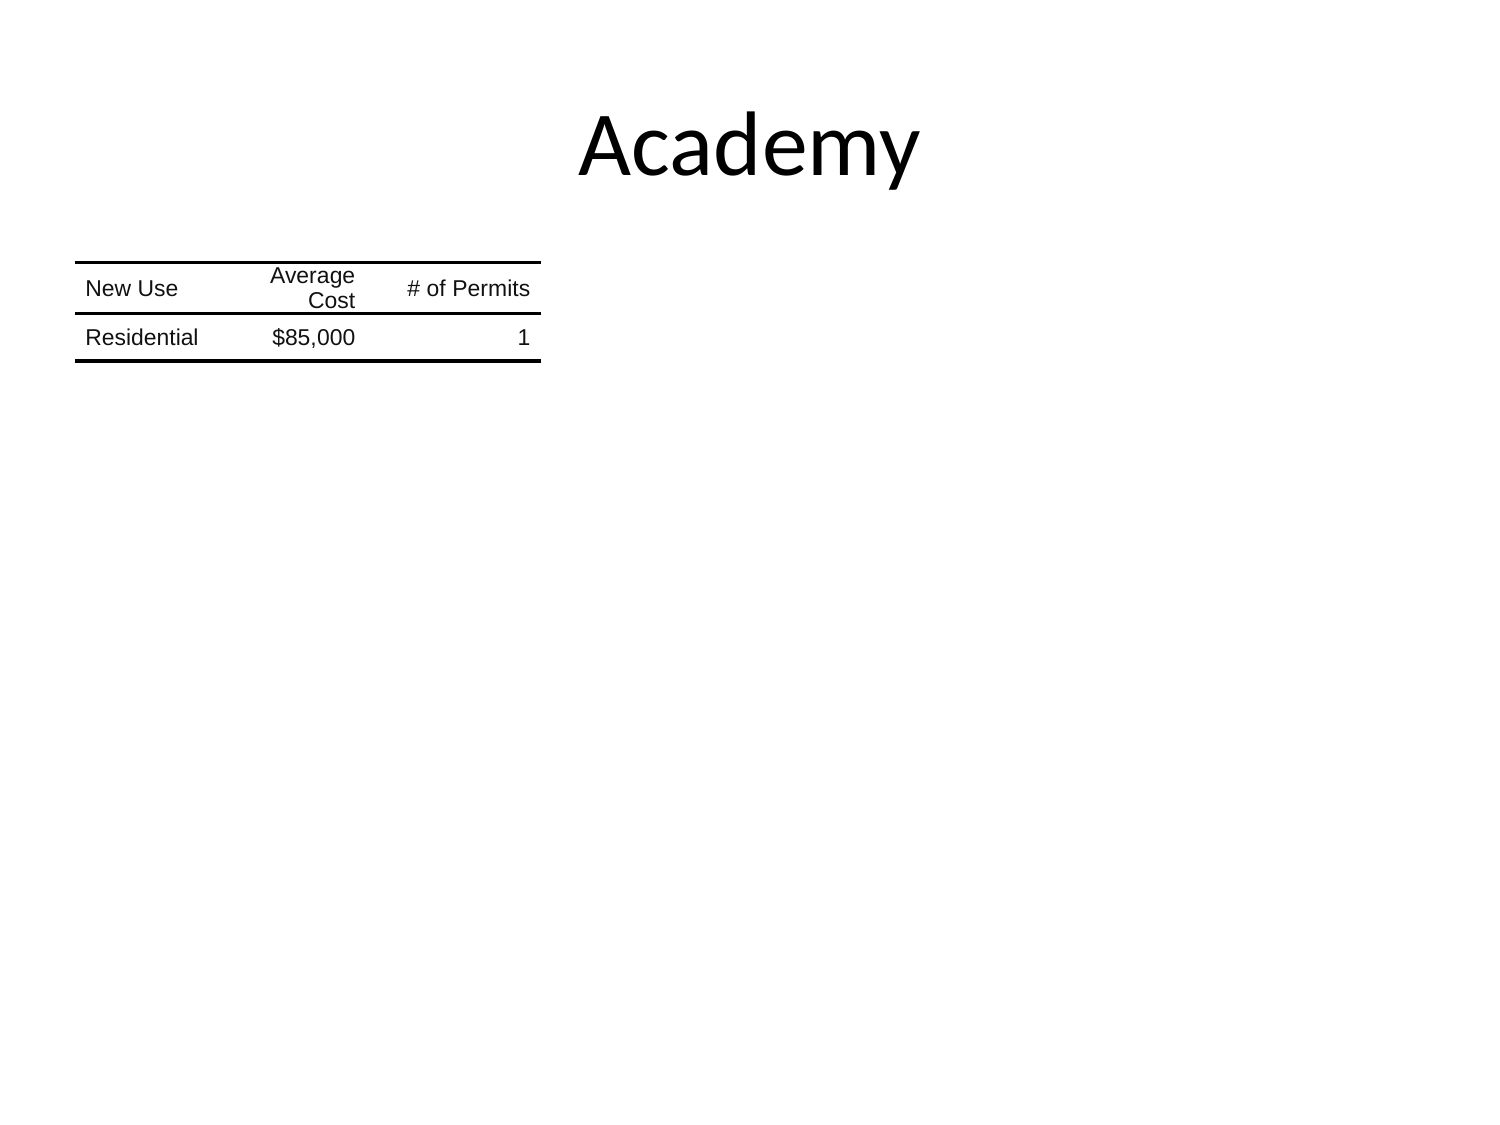

# Academy
| New Use | Average Cost | # of Permits |
| --- | --- | --- |
| Residential | $85,000 | 1 |